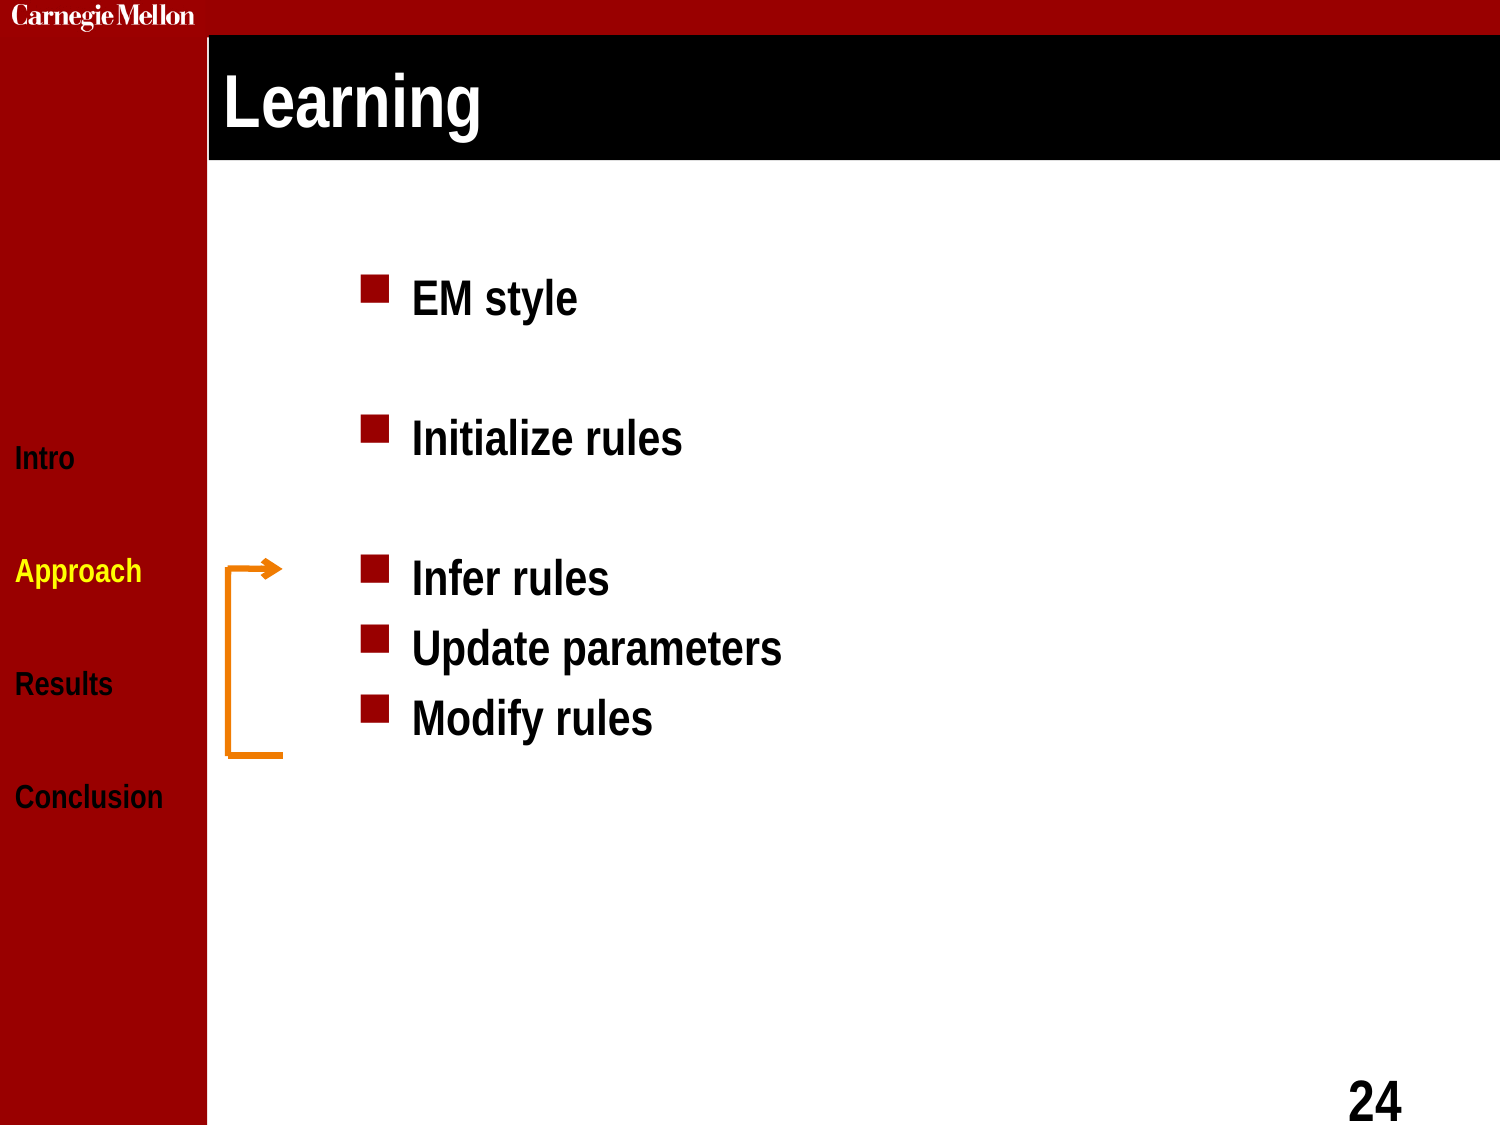

# Learning

Intro

Approach

Results

Conclusion
EM style

Initialize rules

Infer rules
Update parameters
Modify rules